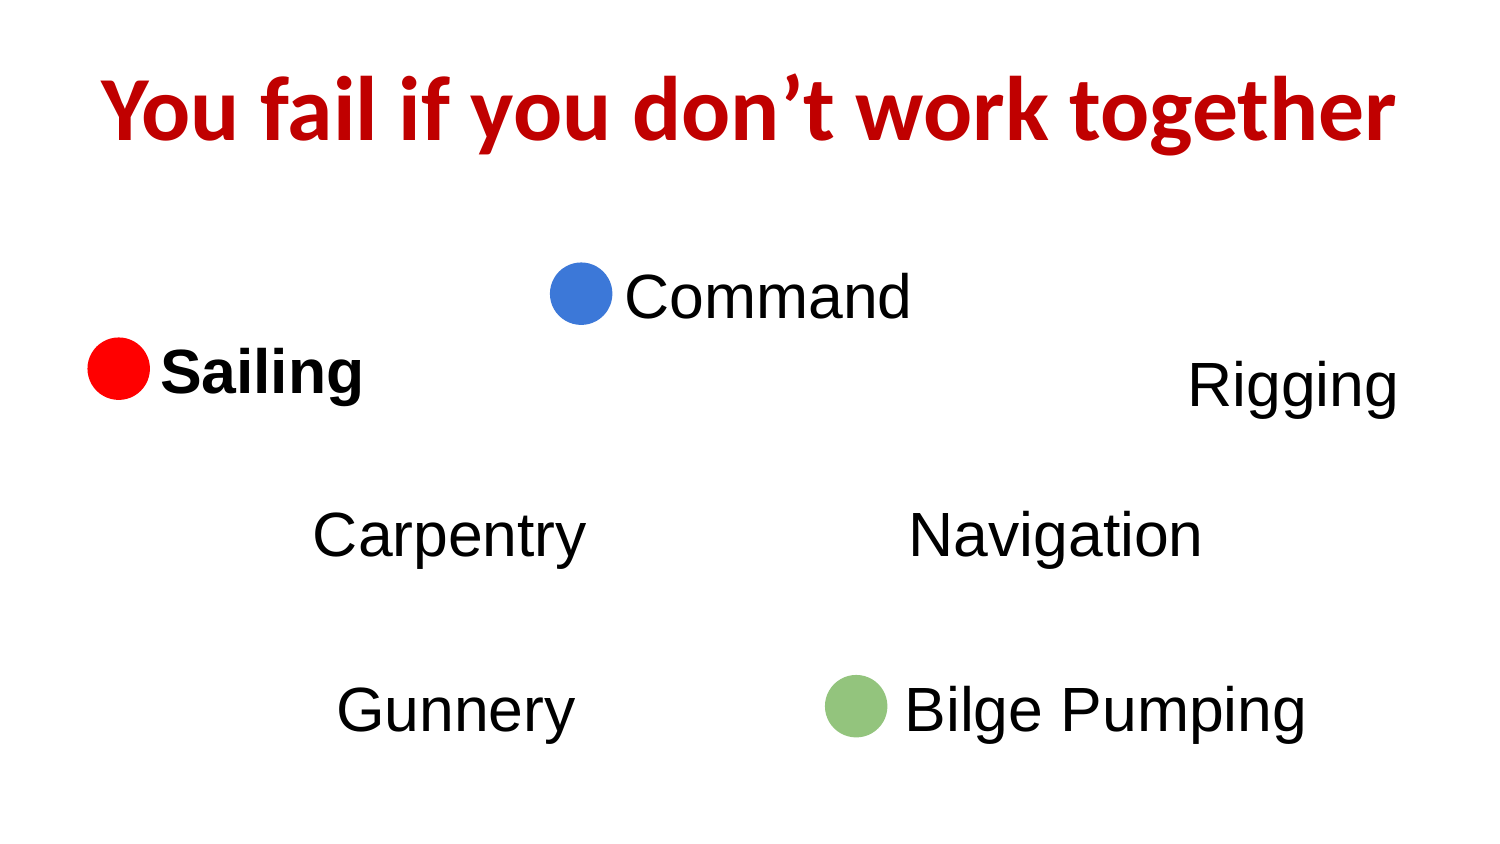

# You fail if you don’t work together
Command

Sailing

Rigging
Carpentry
Navigation
Gunnery
Bilge Pumping